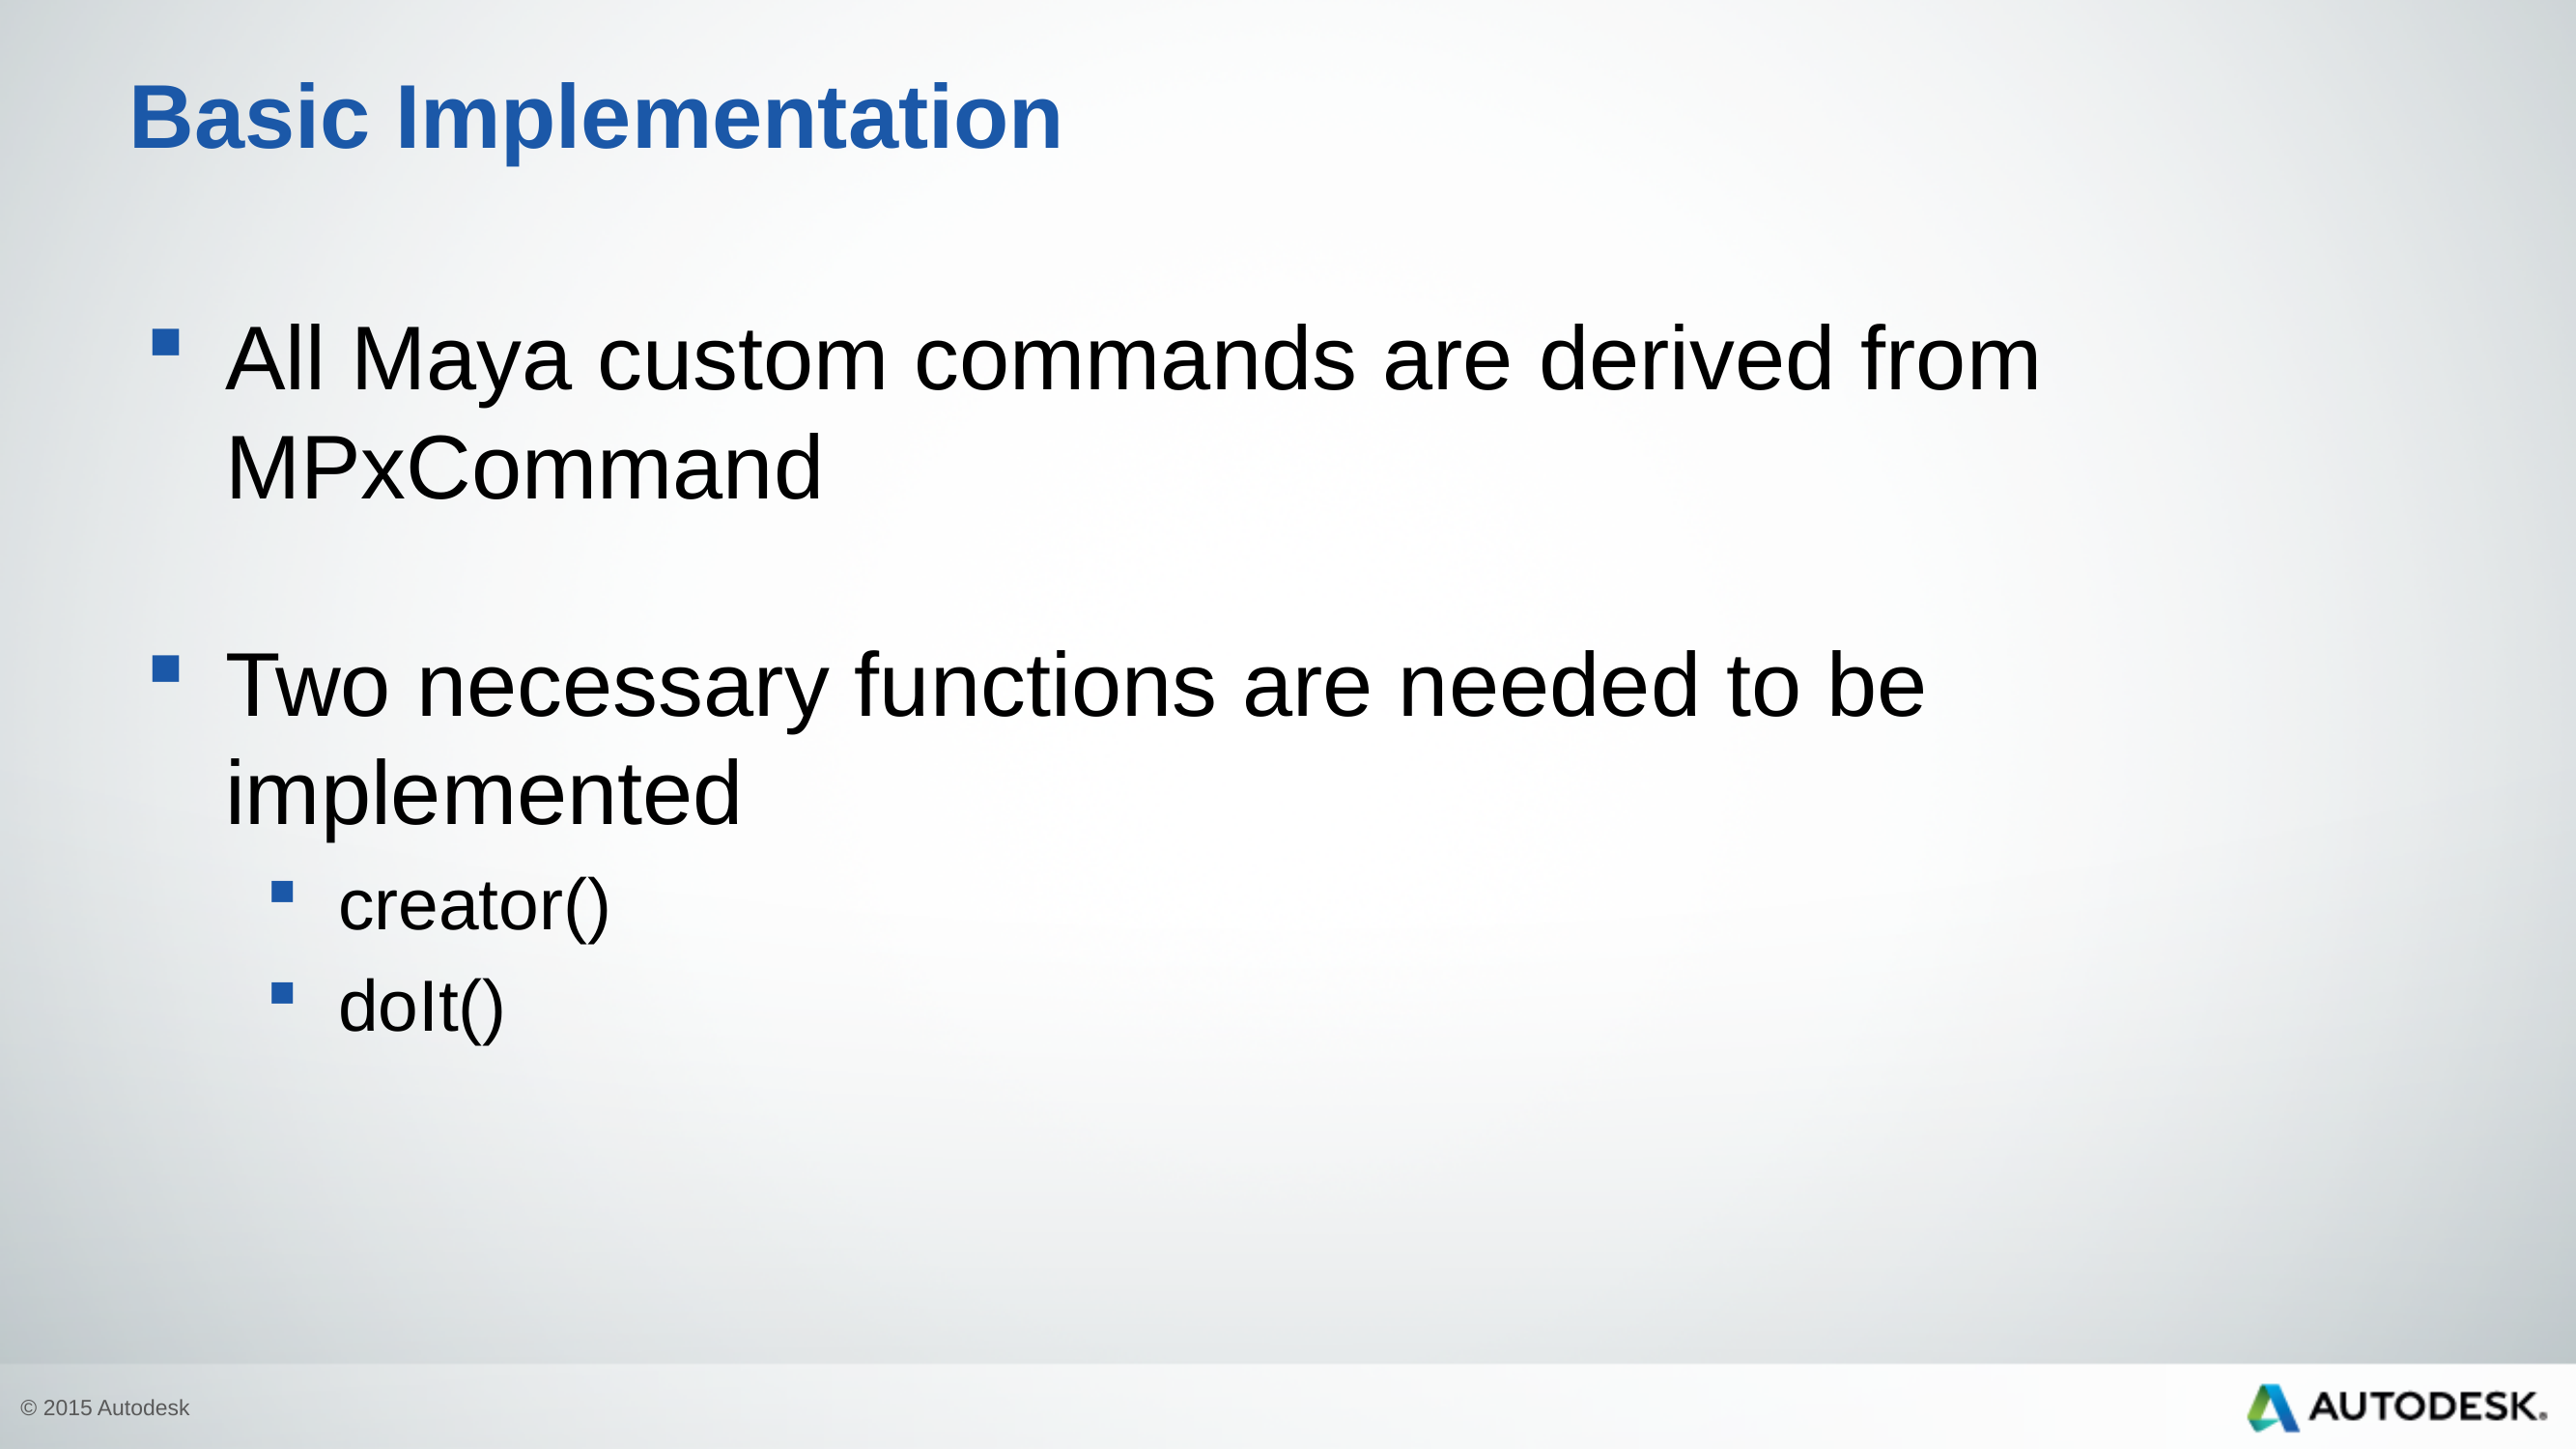

# Basic Implementation
All Maya custom commands are derived from MPxCommand

Two necessary functions are needed to be implemented
creator()
doIt()